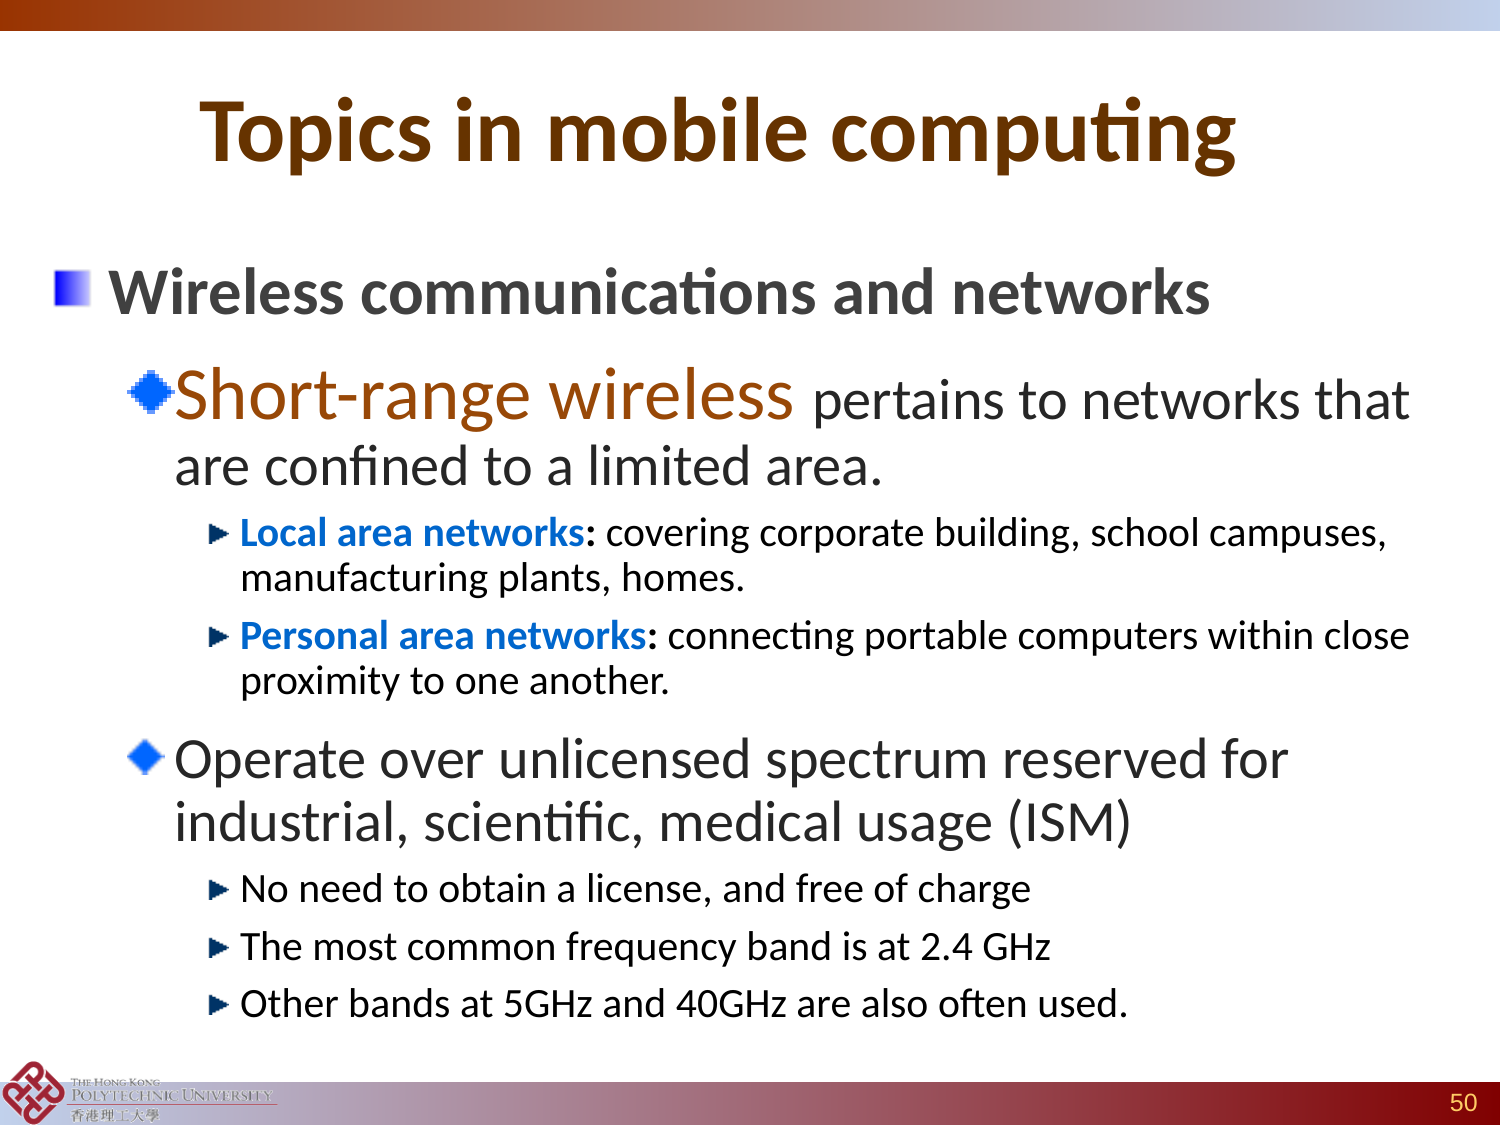

# Topics in mobile computing
Wireless communications and networks
Short-range wireless pertains to networks that are confined to a limited area.
Local area networks: covering corporate building, school campuses, manufacturing plants, homes.
Personal area networks: connecting portable computers within close proximity to one another.
Operate over unlicensed spectrum reserved for industrial, scientific, medical usage (ISM)
No need to obtain a license, and free of charge
The most common frequency band is at 2.4 GHz
Other bands at 5GHz and 40GHz are also often used.